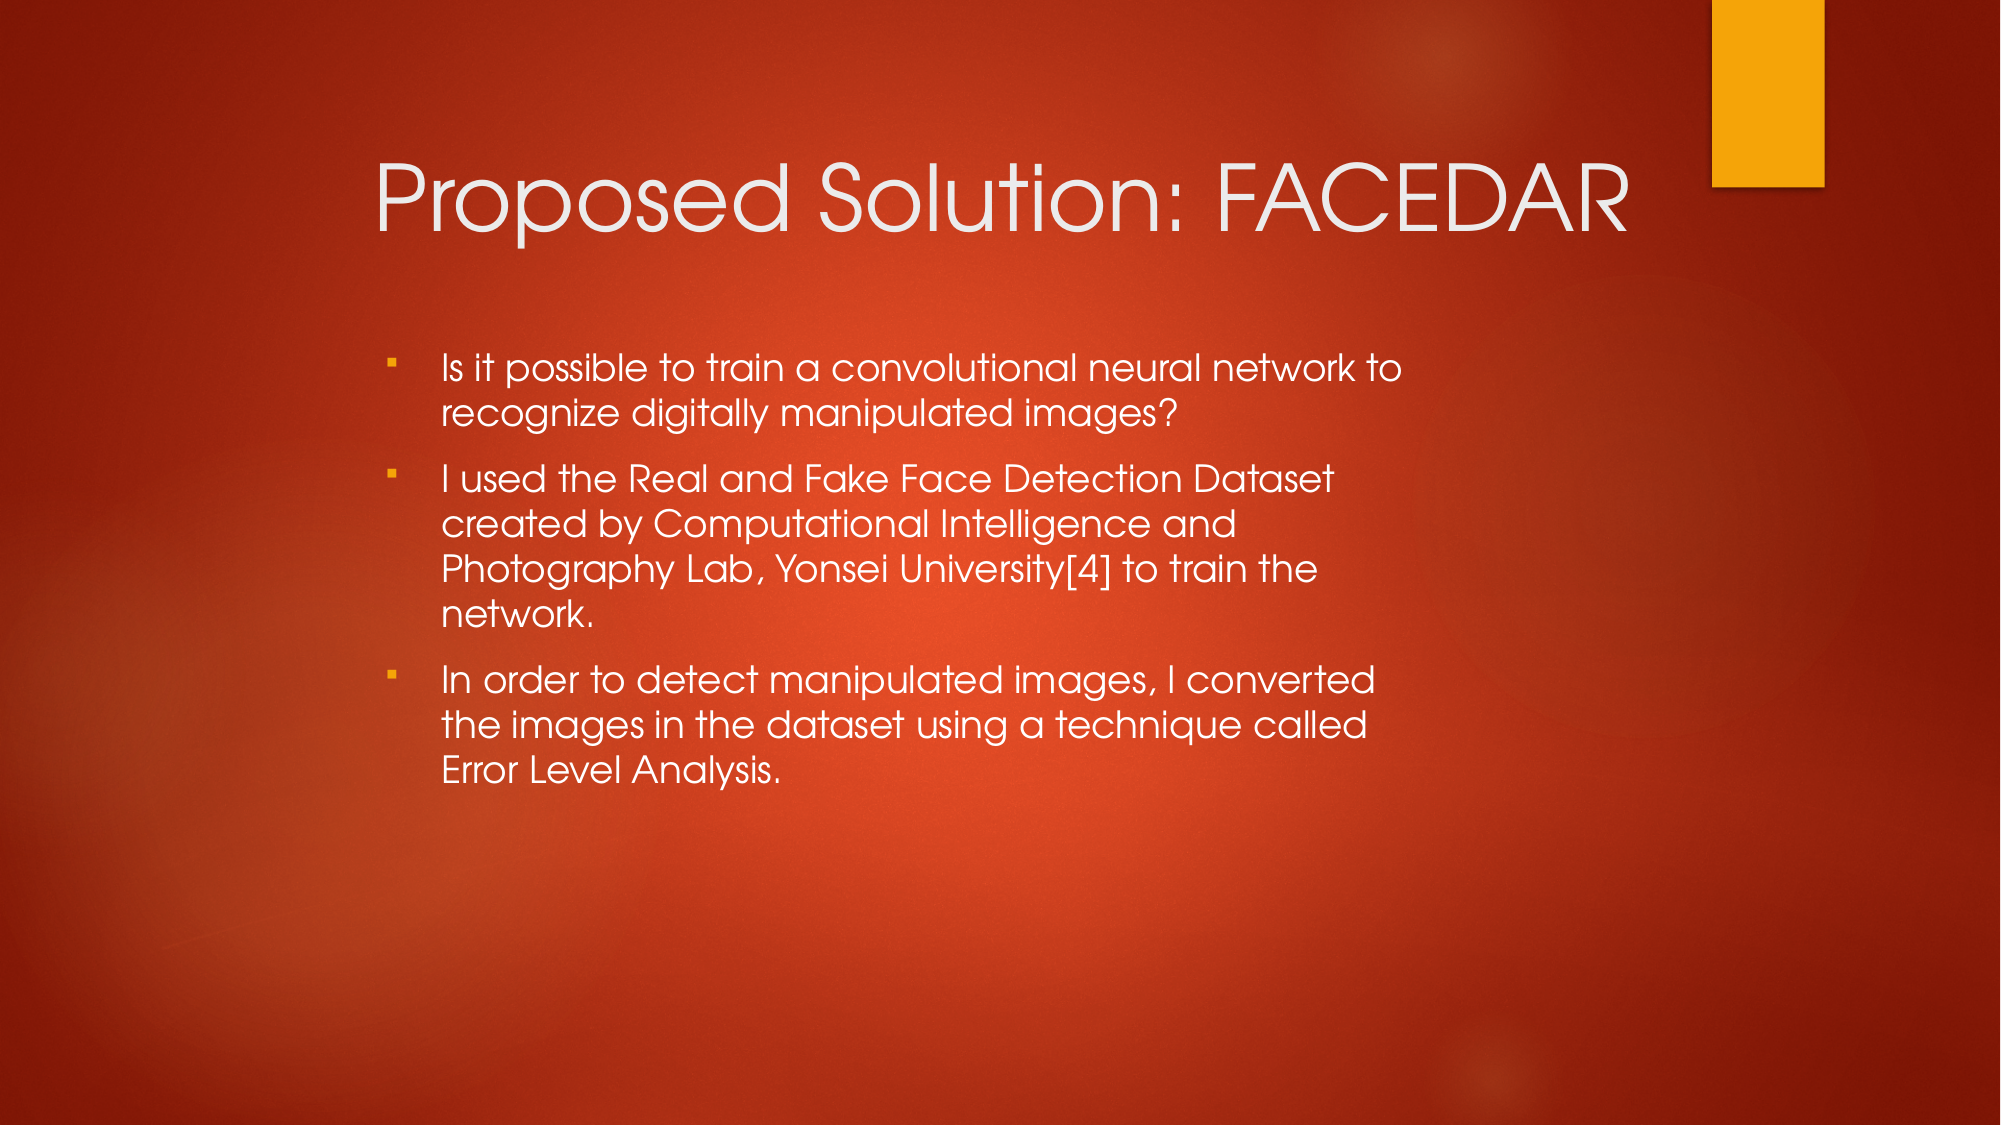

# Proposed Solution: FACEDAR
Is it possible to train a convolutional neural network to recognize digitally manipulated images?
I used the Real and Fake Face Detection Dataset created by Computational Intelligence and Photography Lab, Yonsei University[4] to train the network.
In order to detect manipulated images, I converted the images in the dataset using a technique called Error Level Analysis.